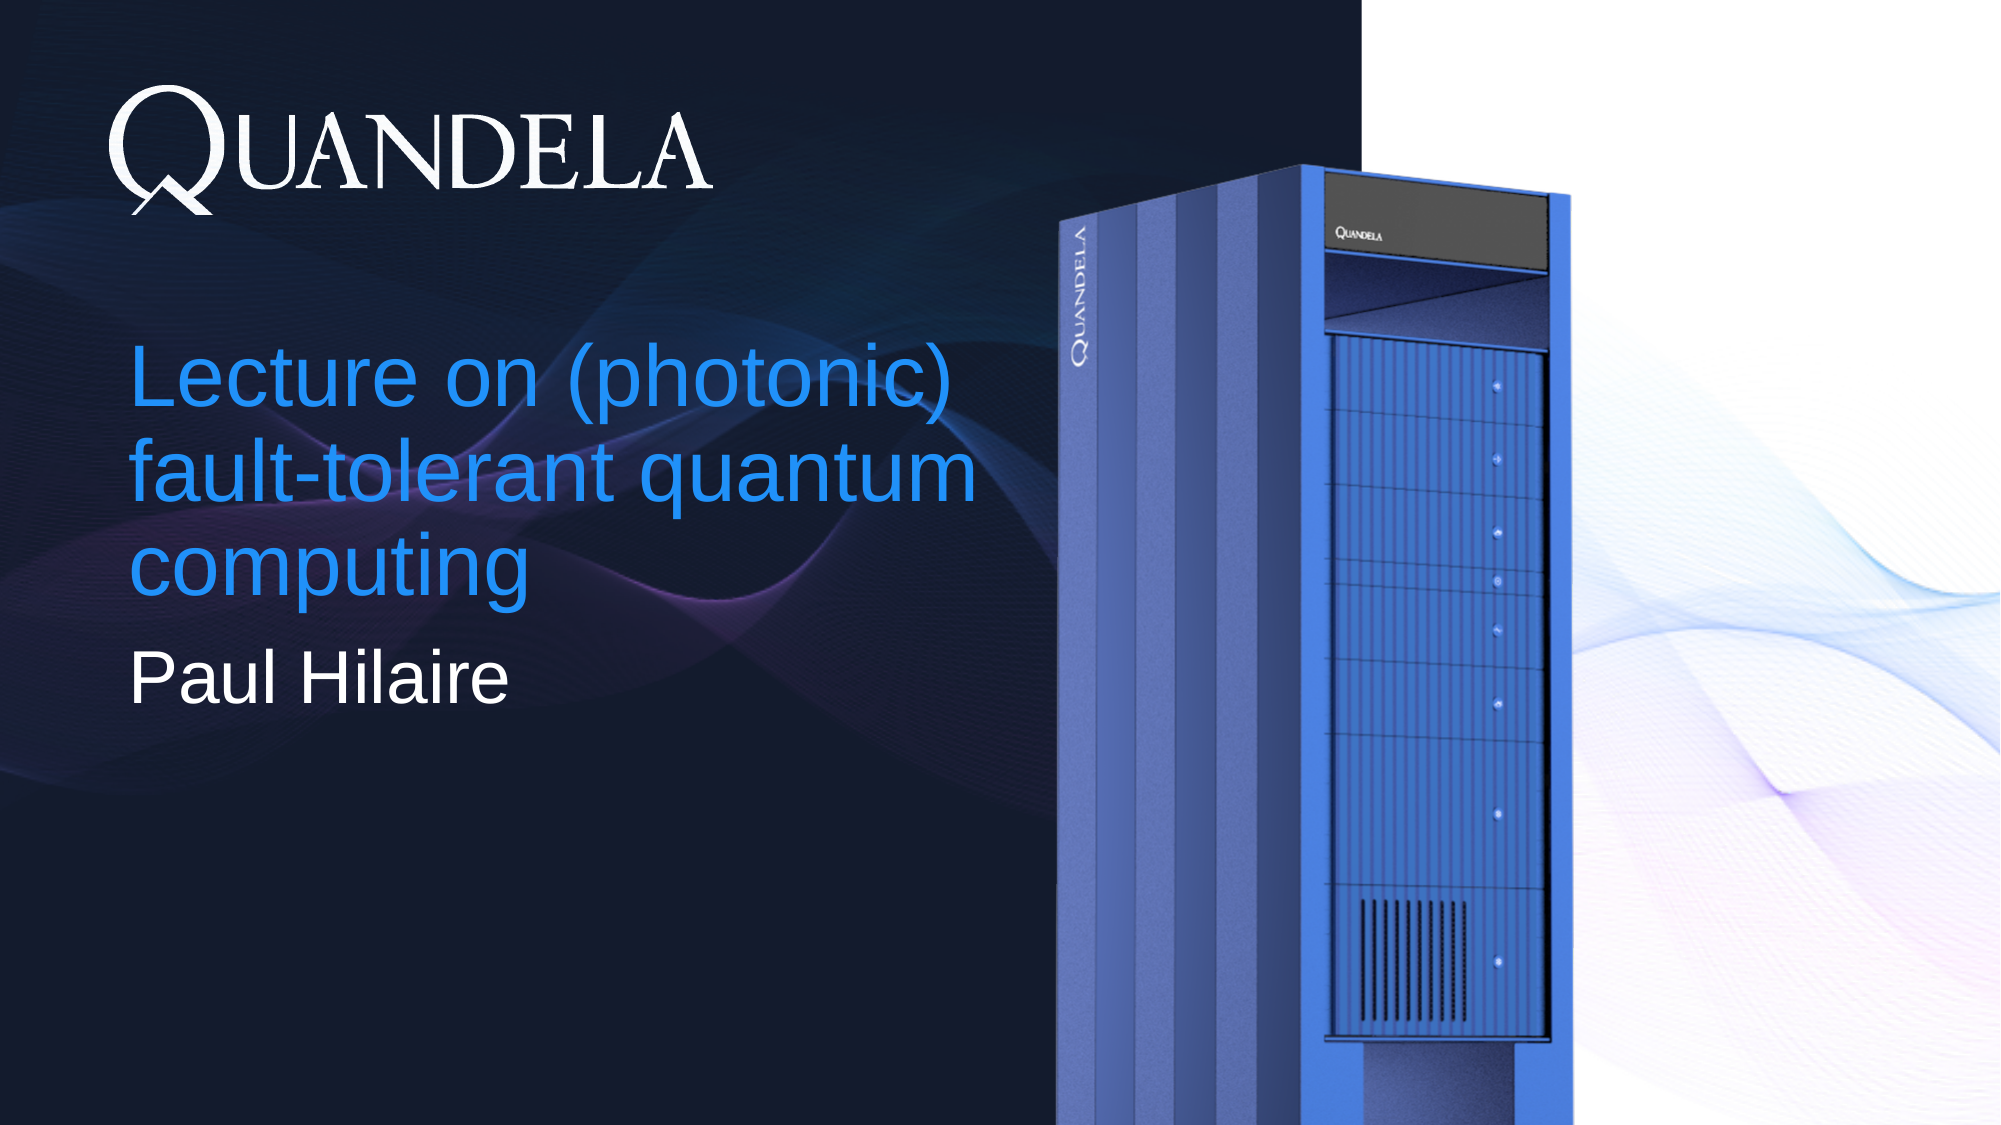

Lecture on (photonic) fault-tolerant quantum computing
Paul Hilaire